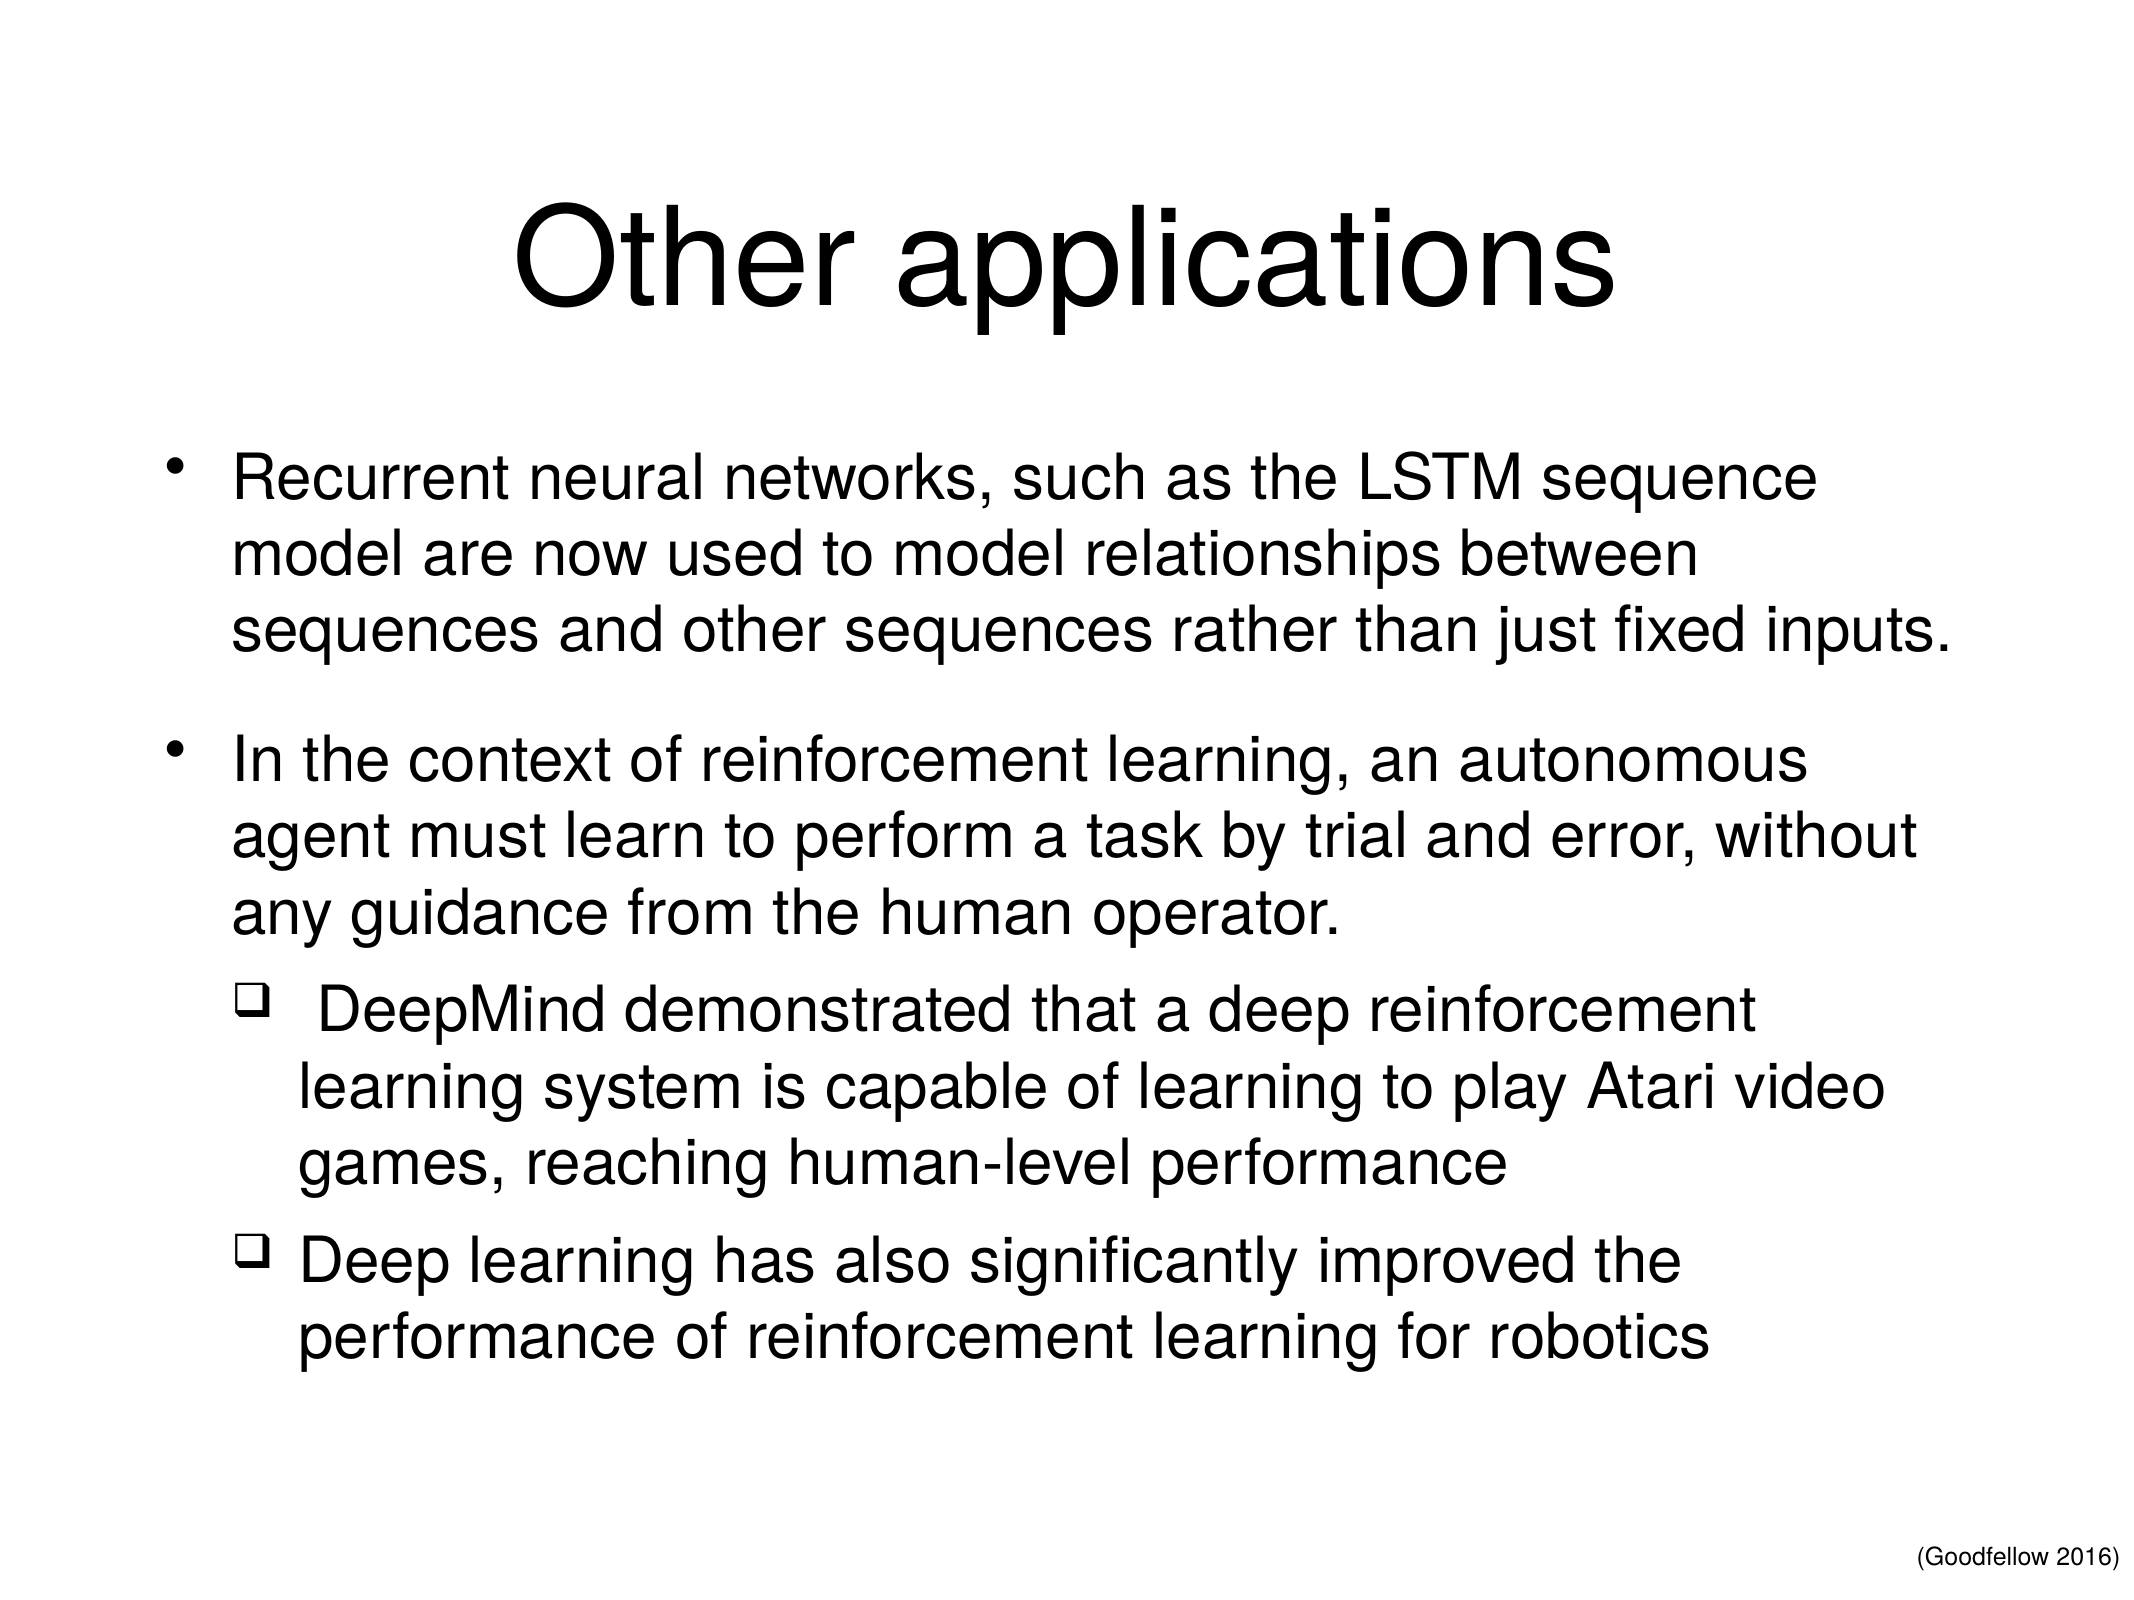

# Other applications
Recurrent neural networks, such as the LSTM sequence model are now used to model relationships between sequences and other sequences rather than just fixed inputs.
In the context of reinforcement learning, an autonomous agent must learn to perform a task by trial and error, without any guidance from the human operator.
 DeepMind demonstrated that a deep reinforcement learning system is capable of learning to play Atari video games, reaching human-level performance
Deep learning has also significantly improved the performance of reinforcement learning for robotics